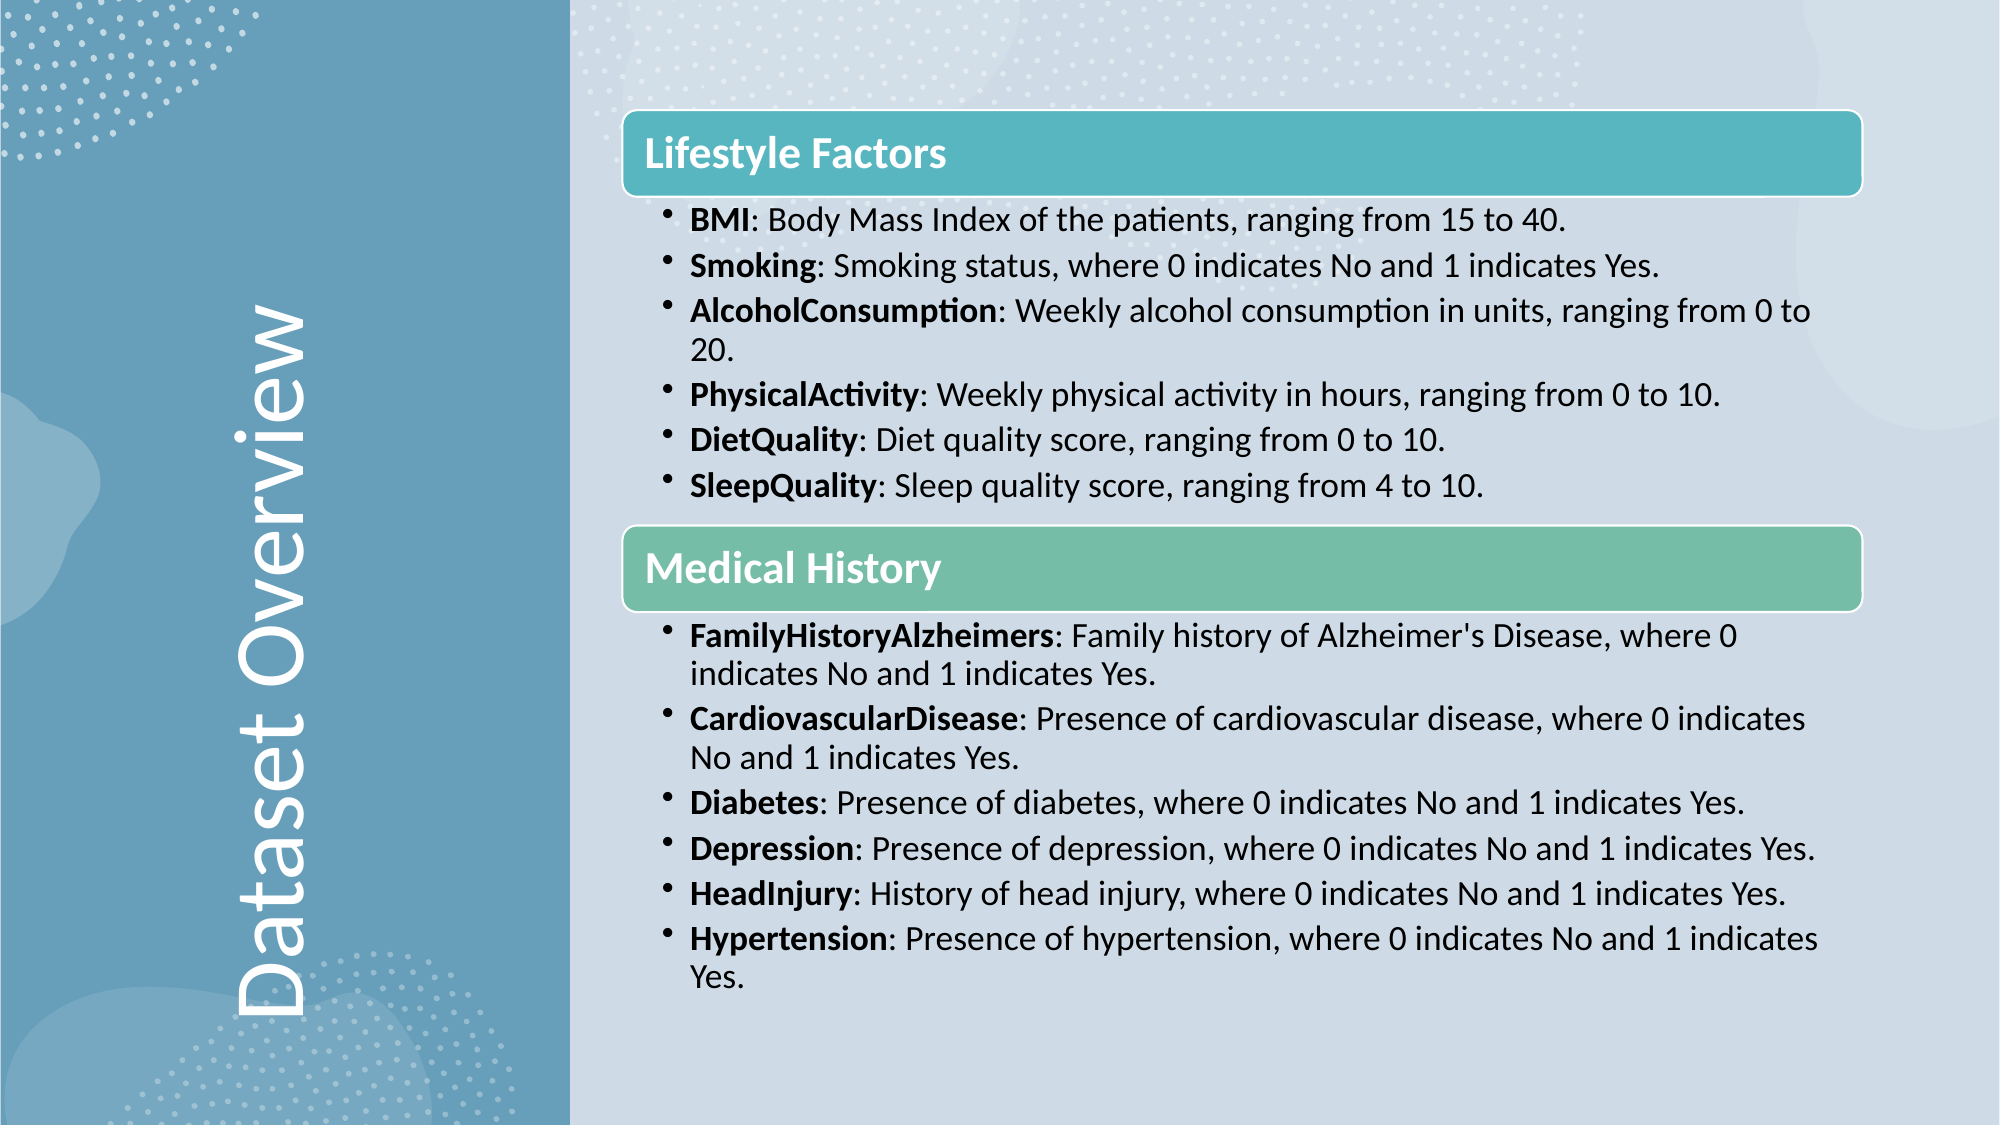

Lifestyle Factors
BMI: Body Mass Index of the patients, ranging from 15 to 40.
Smoking: Smoking status, where 0 indicates No and 1 indicates Yes.
AlcoholConsumption: Weekly alcohol consumption in units, ranging from 0 to 20.
PhysicalActivity: Weekly physical activity in hours, ranging from 0 to 10.
DietQuality: Diet quality score, ranging from 0 to 10.
SleepQuality: Sleep quality score, ranging from 4 to 10.
Medical History
FamilyHistoryAlzheimers: Family history of Alzheimer's Disease, where 0 indicates No and 1 indicates Yes.
CardiovascularDisease: Presence of cardiovascular disease, where 0 indicates No and 1 indicates Yes.
Diabetes: Presence of diabetes, where 0 indicates No and 1 indicates Yes.
Depression: Presence of depression, where 0 indicates No and 1 indicates Yes.
HeadInjury: History of head injury, where 0 indicates No and 1 indicates Yes.
Hypertension: Presence of hypertension, where 0 indicates No and 1 indicates Yes.
# Dataset Overview